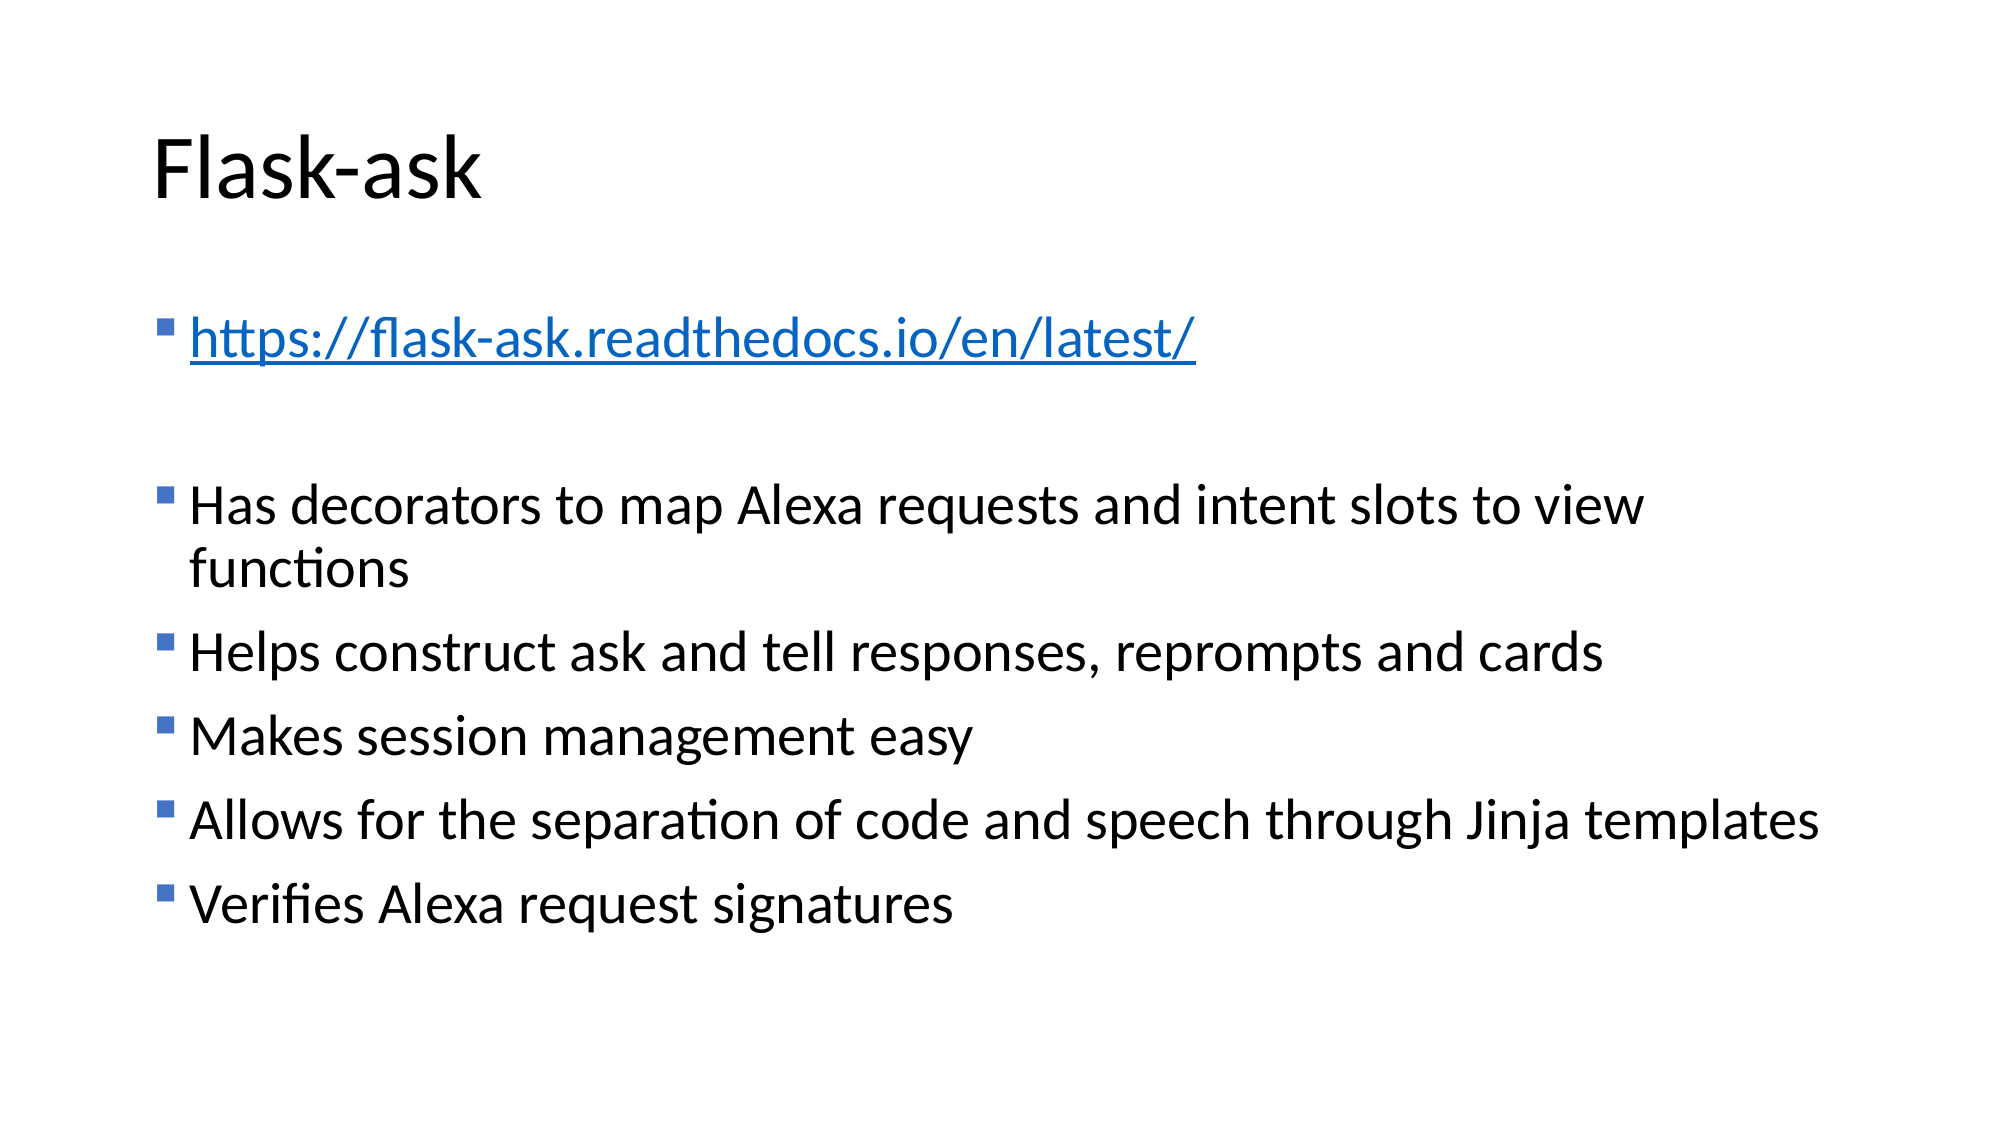

# Flask-ask
https://flask-ask.readthedocs.io/en/latest/

Has decorators to map Alexa requests and intent slots to view functions
Helps construct ask and tell responses, reprompts and cards
Makes session management easy
Allows for the separation of code and speech through Jinja templates
Verifies Alexa request signatures